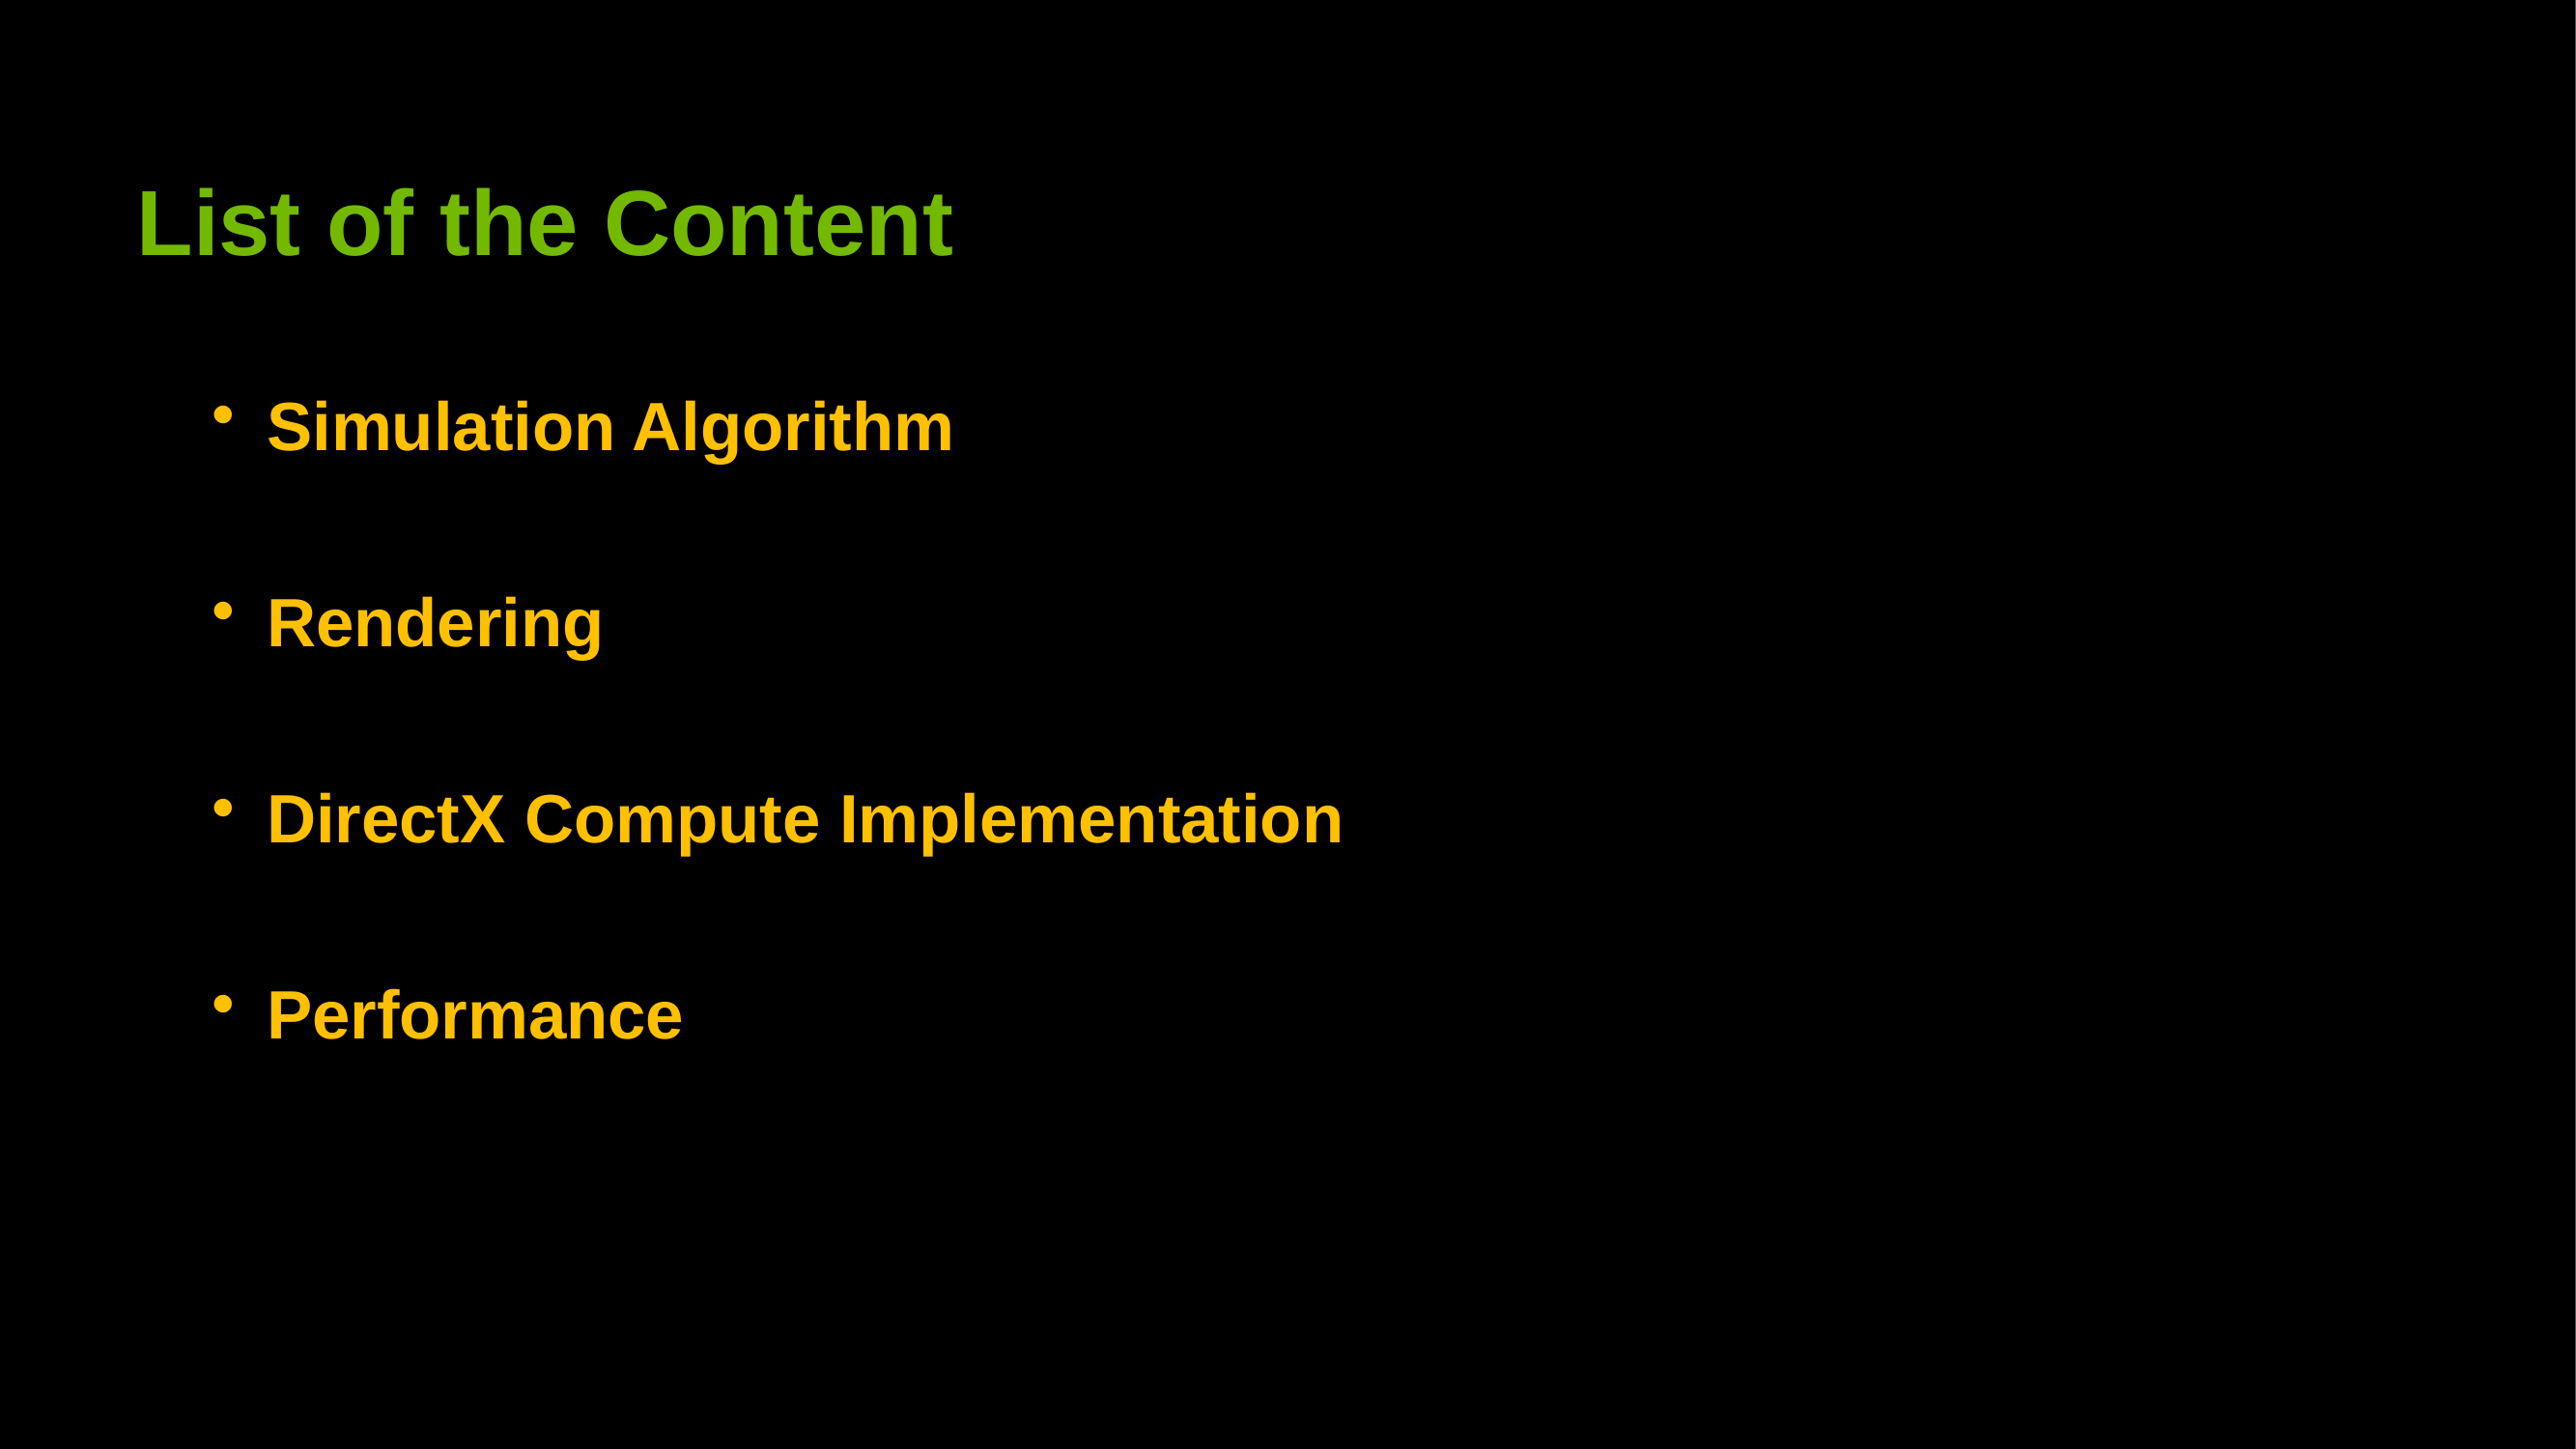

# List of the Content
Simulation Algorithm

Rendering

DirectX Compute Implementation

Performance